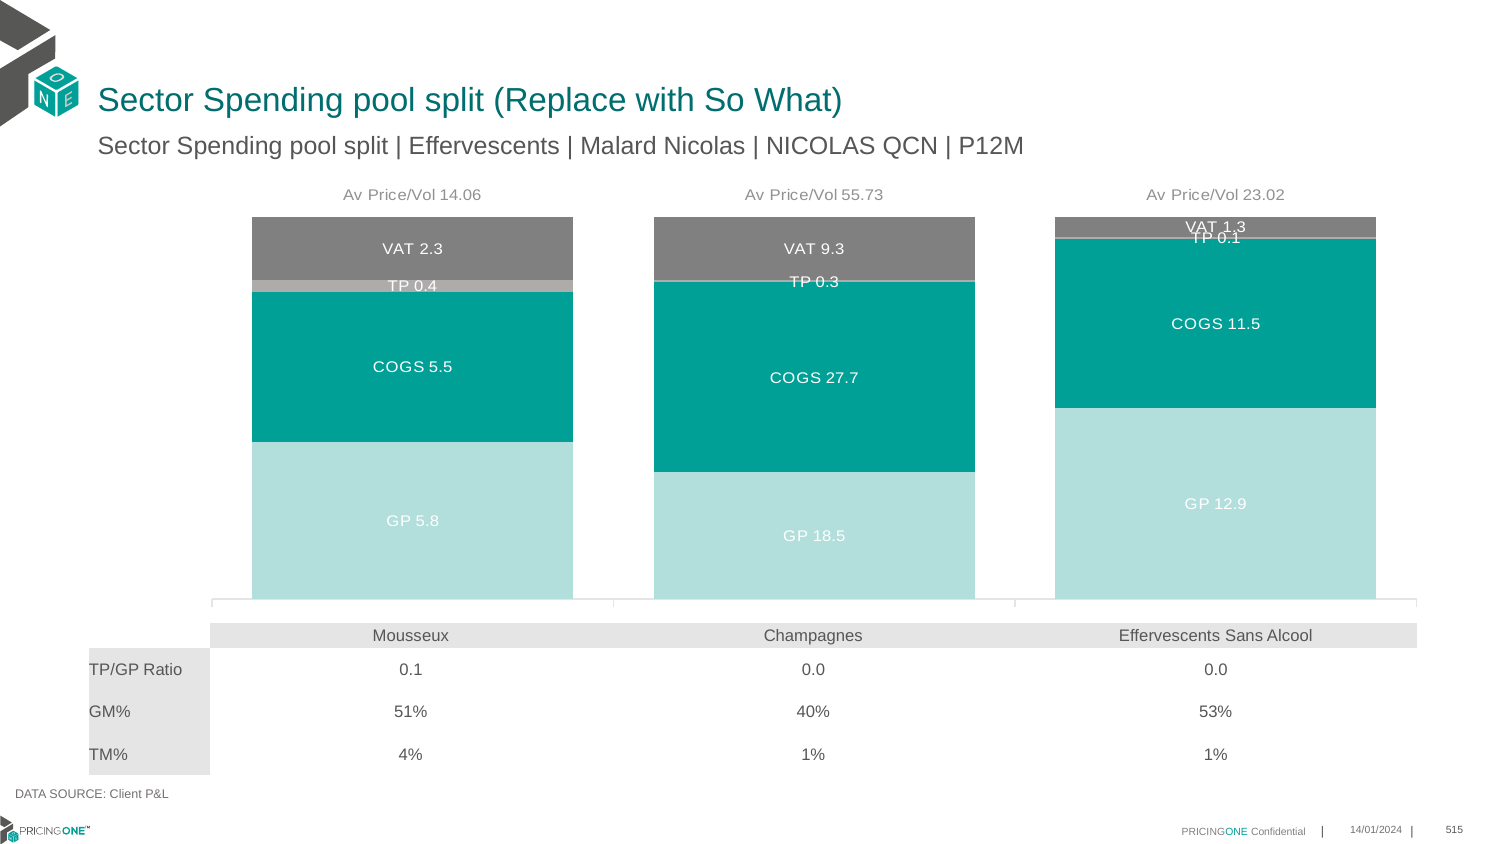

# Sector Spending pool split (Replace with So What)
Sector Spending pool split | Effervescents | Malard Nicolas | NICOLAS QCN | P12M

### Chart

| Category | GP | COGS | TP | VAT |
|---|---|---|---|---|
| Av Price/Vol 14.06 | 5.7787 | 5.5106 | 0.4209 | 2.3421244382339794 |
| Av Price/Vol 55.73 | 18.4514 | 27.657 | 0.2602 | 9.275629178548808 |
| Av Price/Vol 23.02 | 12.9142 | 11.4682 | 0.1329 | 1.3483468300453265 |
|  | Mousseux | Champagnes | Effervescents Sans Alcool |
| --- | --- | --- | --- |
| TP/GP Ratio | 0.1 | 0.0 | 0.0 |
| GM% | 51% | 40% | 53% |
| TM% | 4% | 1% | 1% |
DATA SOURCE: Client P&L

14/01/2024
515